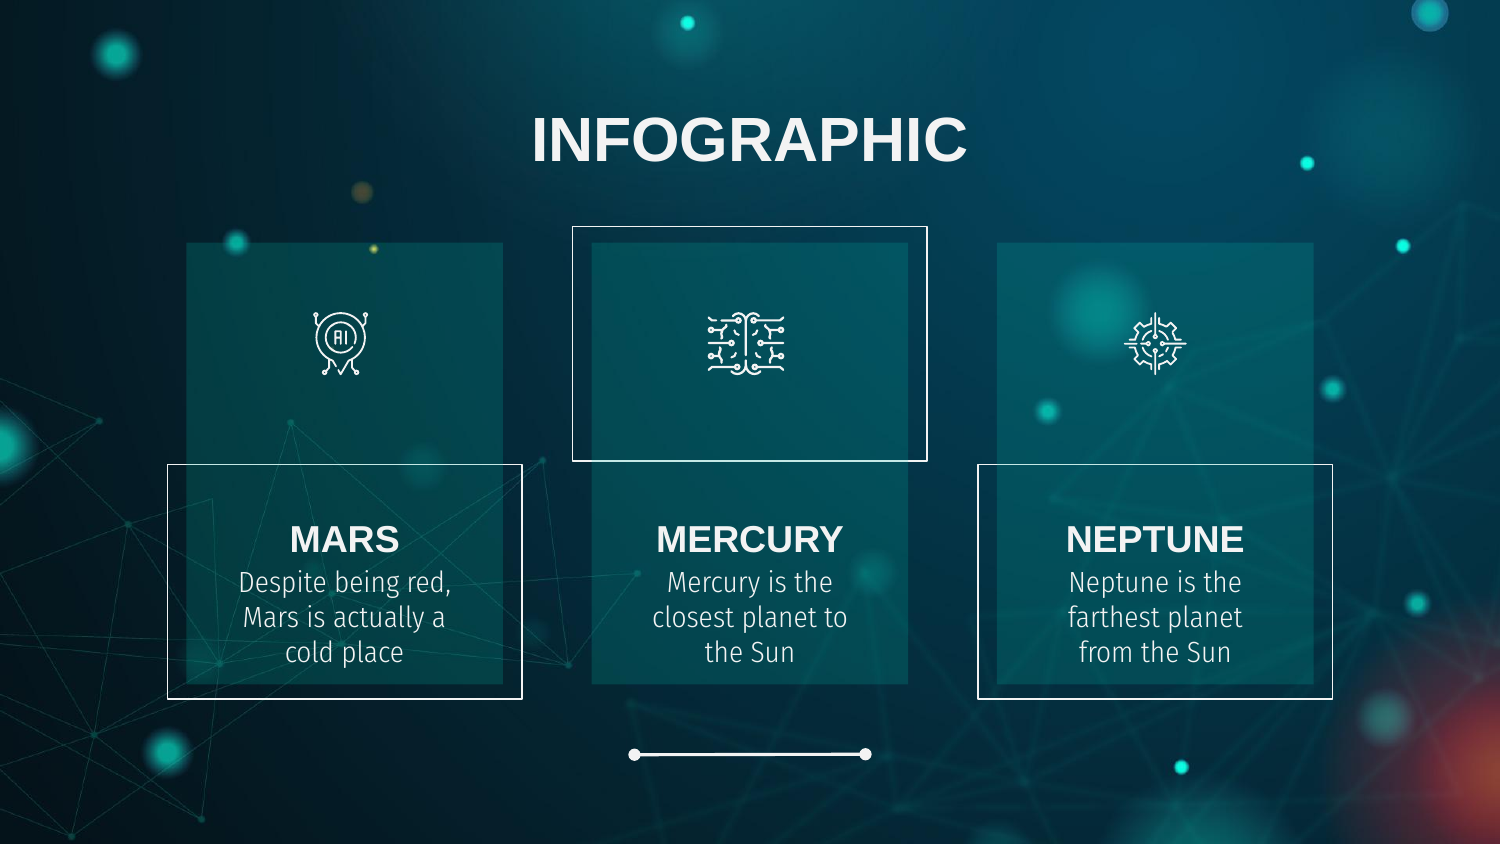

# INFOGRAPHIC

MARS
MERCURY
NEPTUNE
Despite being red, Mars is actually a cold place
Mercury is the closest planet to the Sun
Neptune is the farthest planet from the Sun